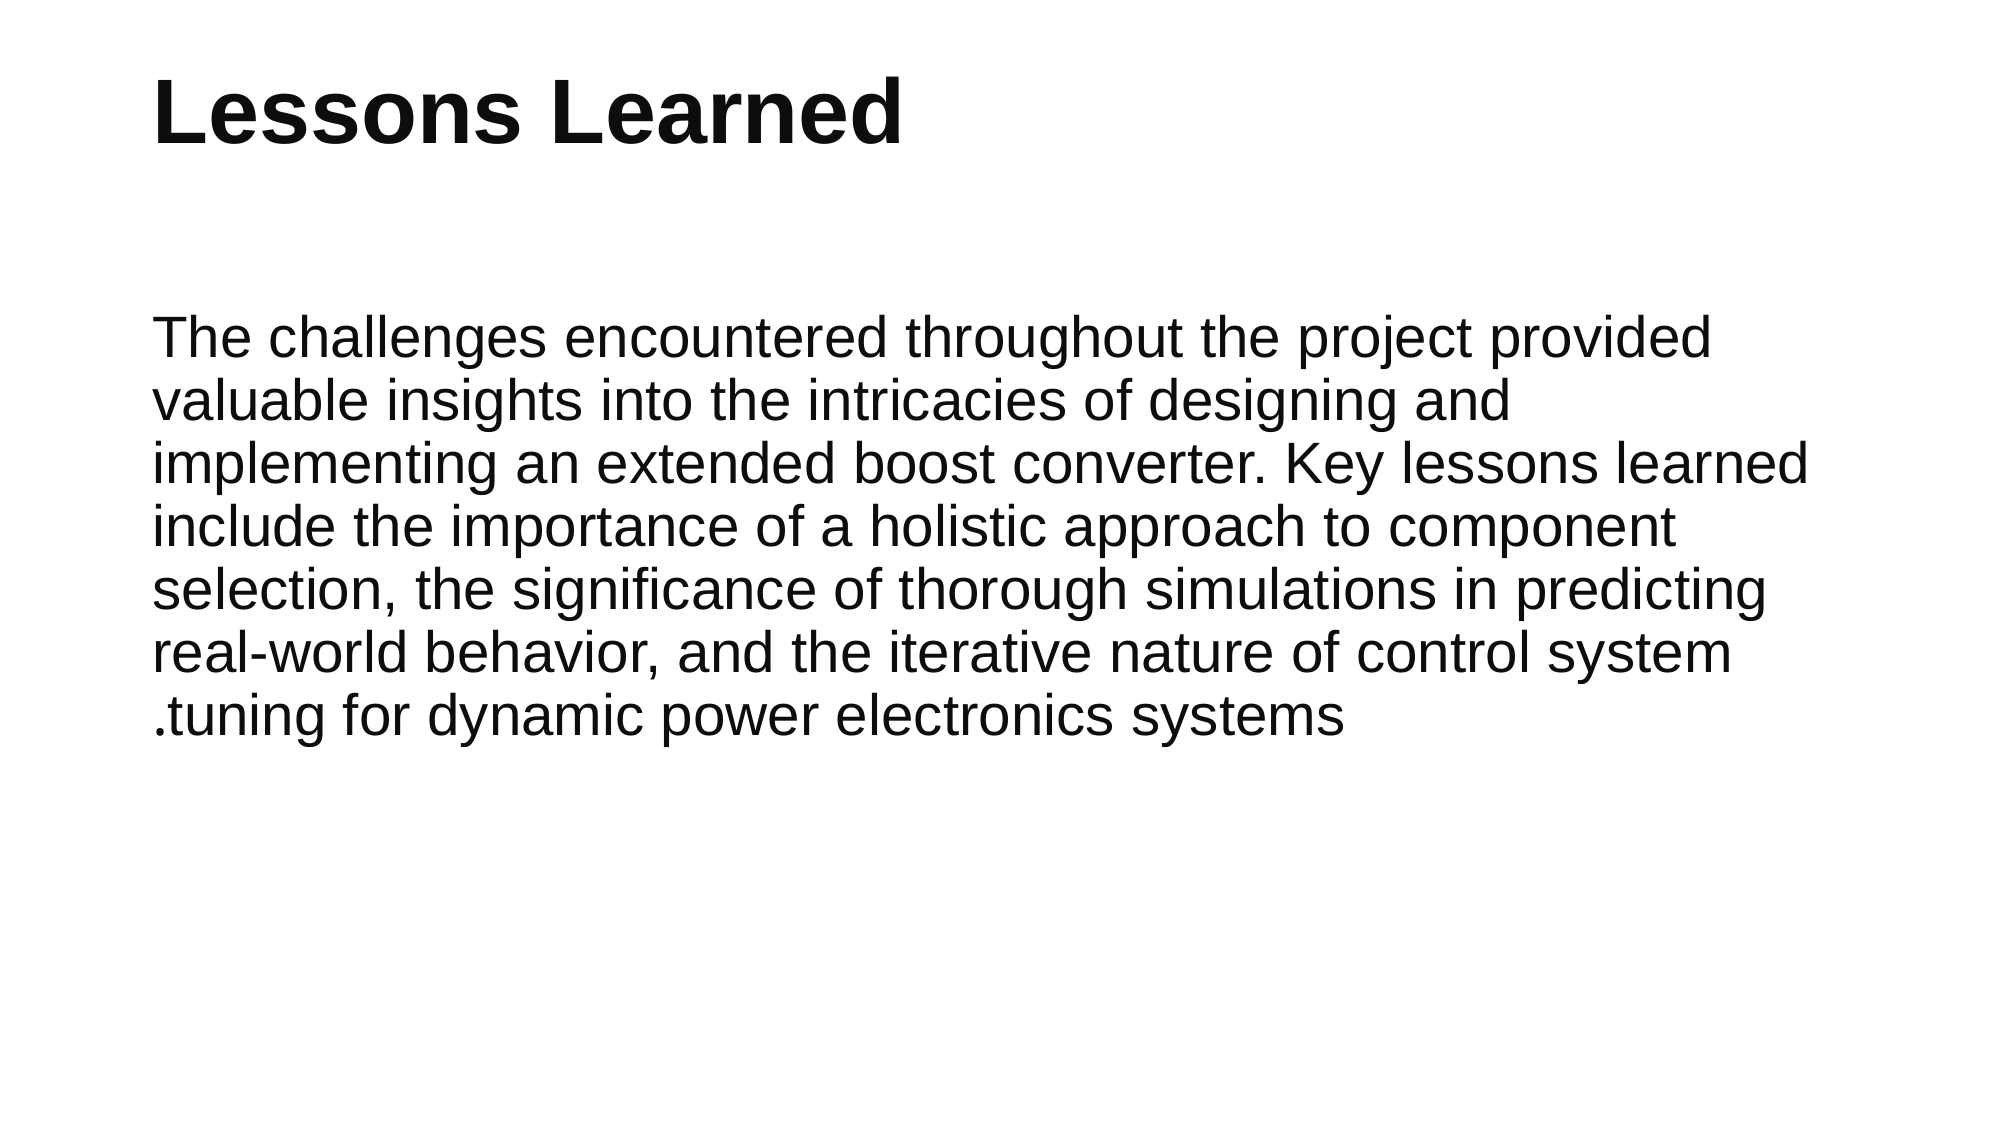

# Lessons Learned
The challenges encountered throughout the project provided valuable insights into the intricacies of designing and implementing an extended boost converter. Key lessons learned include the importance of a holistic approach to component selection, the significance of thorough simulations in predicting real-world behavior, and the iterative nature of control system tuning for dynamic power electronics systems.